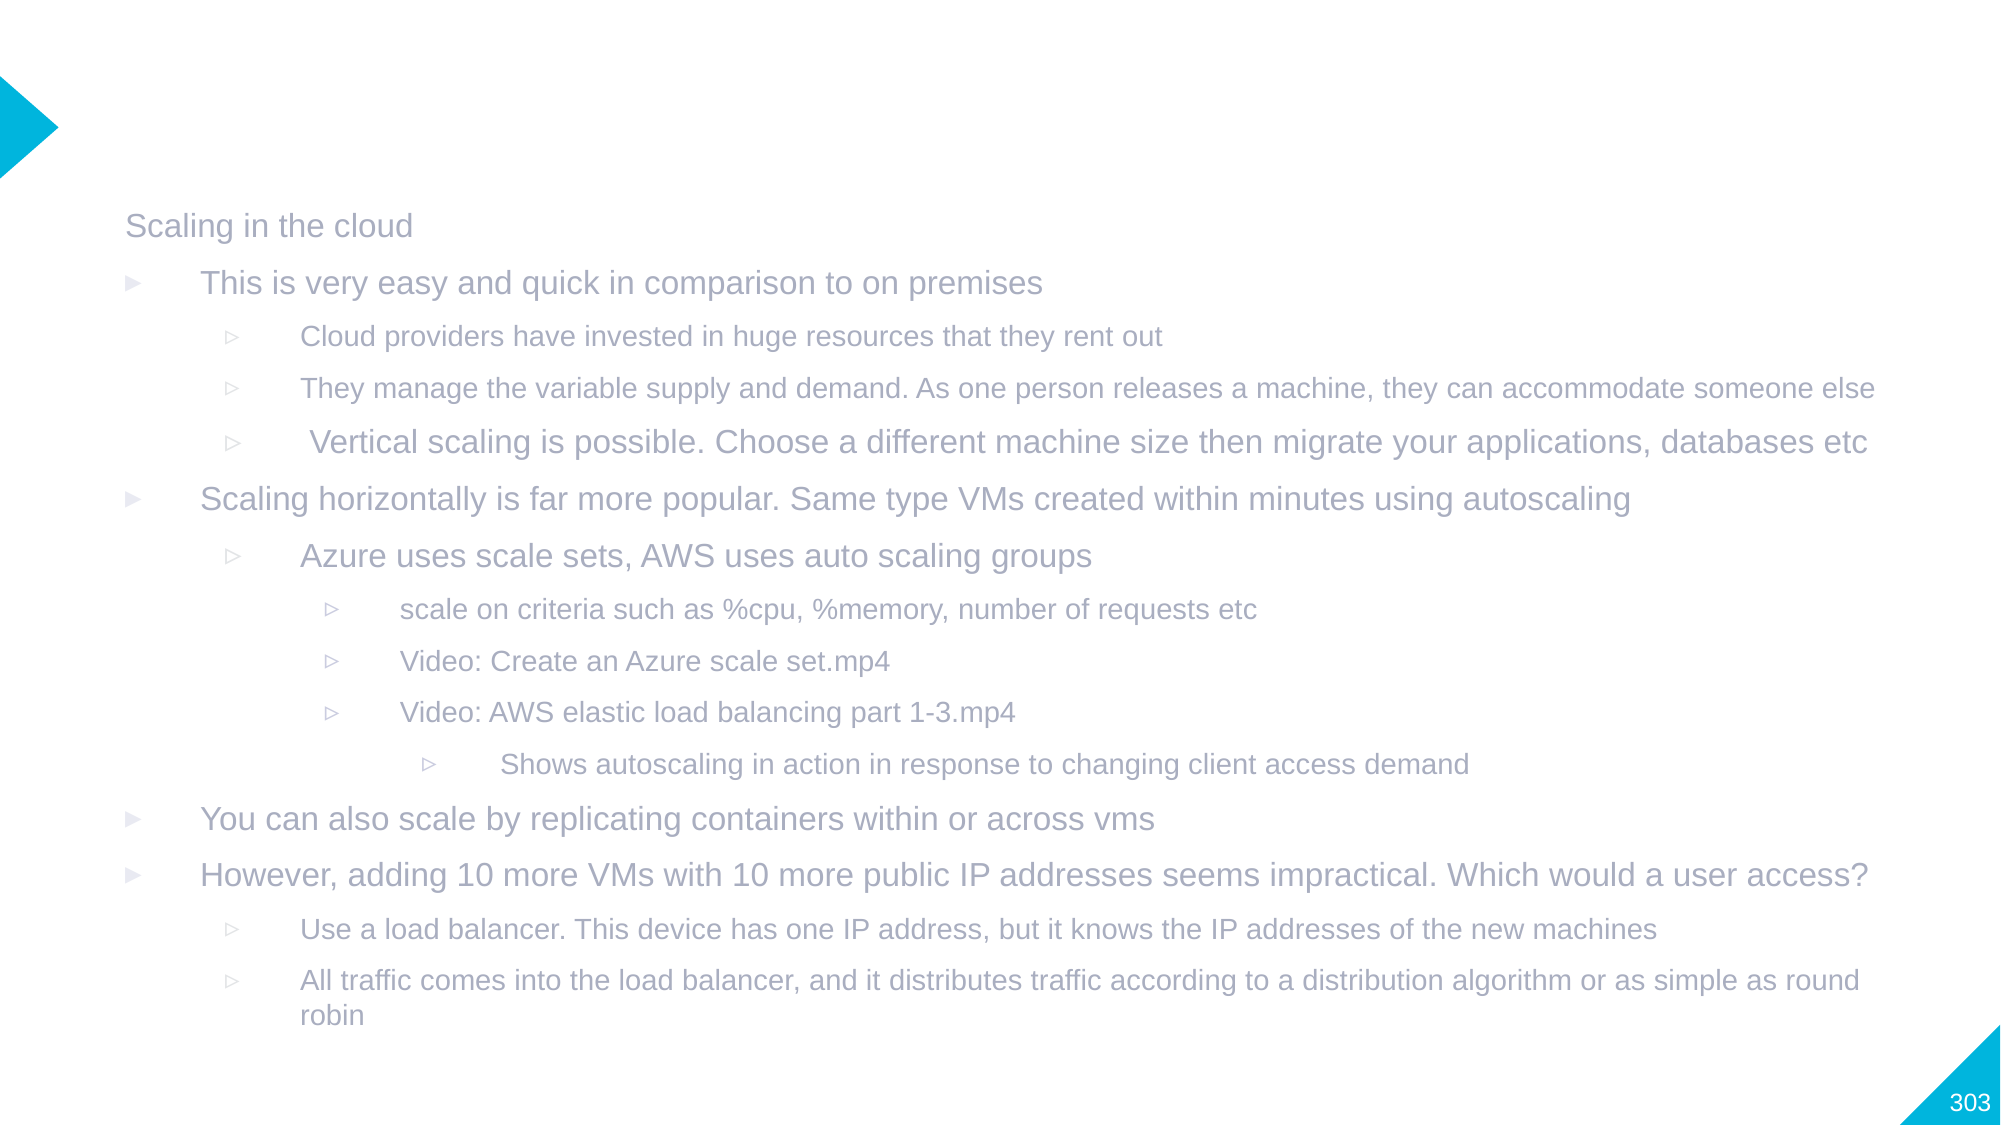

#
Scaling in the cloud
This is very easy and quick in comparison to on premises
Cloud providers have invested in huge resources that they rent out
They manage the variable supply and demand. As one person releases a machine, they can accommodate someone else
 Vertical scaling is possible. Choose a different machine size then migrate your applications, databases etc
Scaling horizontally is far more popular. Same type VMs created within minutes using autoscaling
Azure uses scale sets, AWS uses auto scaling groups
scale on criteria such as %cpu, %memory, number of requests etc
Video: Create an Azure scale set.mp4
Video: AWS elastic load balancing part 1-3.mp4
Shows autoscaling in action in response to changing client access demand
You can also scale by replicating containers within or across vms
However, adding 10 more VMs with 10 more public IP addresses seems impractical. Which would a user access?
Use a load balancer. This device has one IP address, but it knows the IP addresses of the new machines
All traffic comes into the load balancer, and it distributes traffic according to a distribution algorithm or as simple as round robin

303